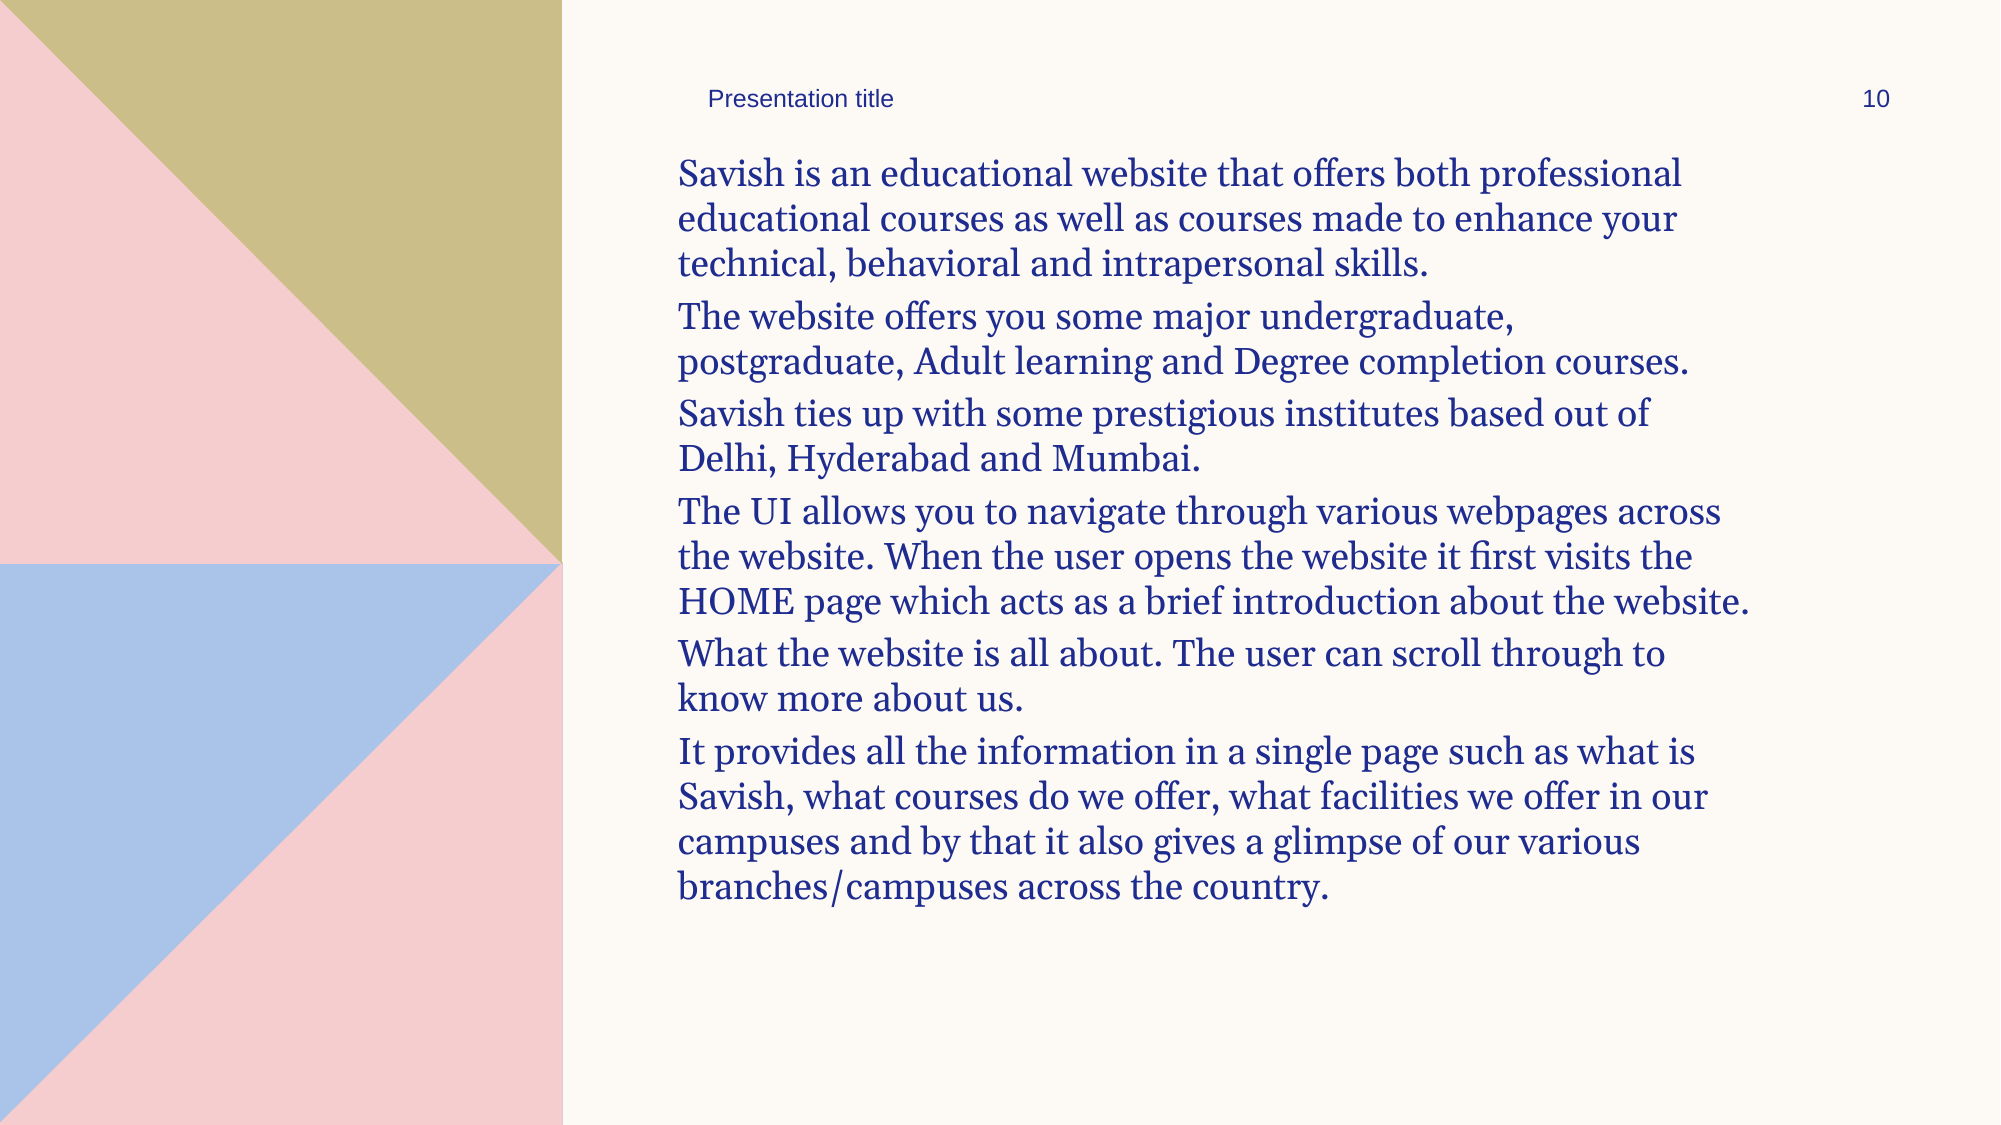

Presentation title
10
Savish is an educational website that offers both professional educational courses as well as courses made to enhance your technical, behavioral and intrapersonal skills.
The website offers you some major undergraduate,  postgraduate, Adult learning and Degree completion courses.
Savish ties up with some prestigious institutes based out of Delhi, Hyderabad and Mumbai.
The UI allows you to navigate through various webpages across the website. When the user opens the website it first visits the HOME page which acts as a brief introduction about the website.
What the website is all about. The user can scroll through to know more about us.
It provides all the information in a single page such as what is Savish, what courses do we offer, what facilities we offer in our campuses and by that it also gives a glimpse of our various branches/campuses across the country.